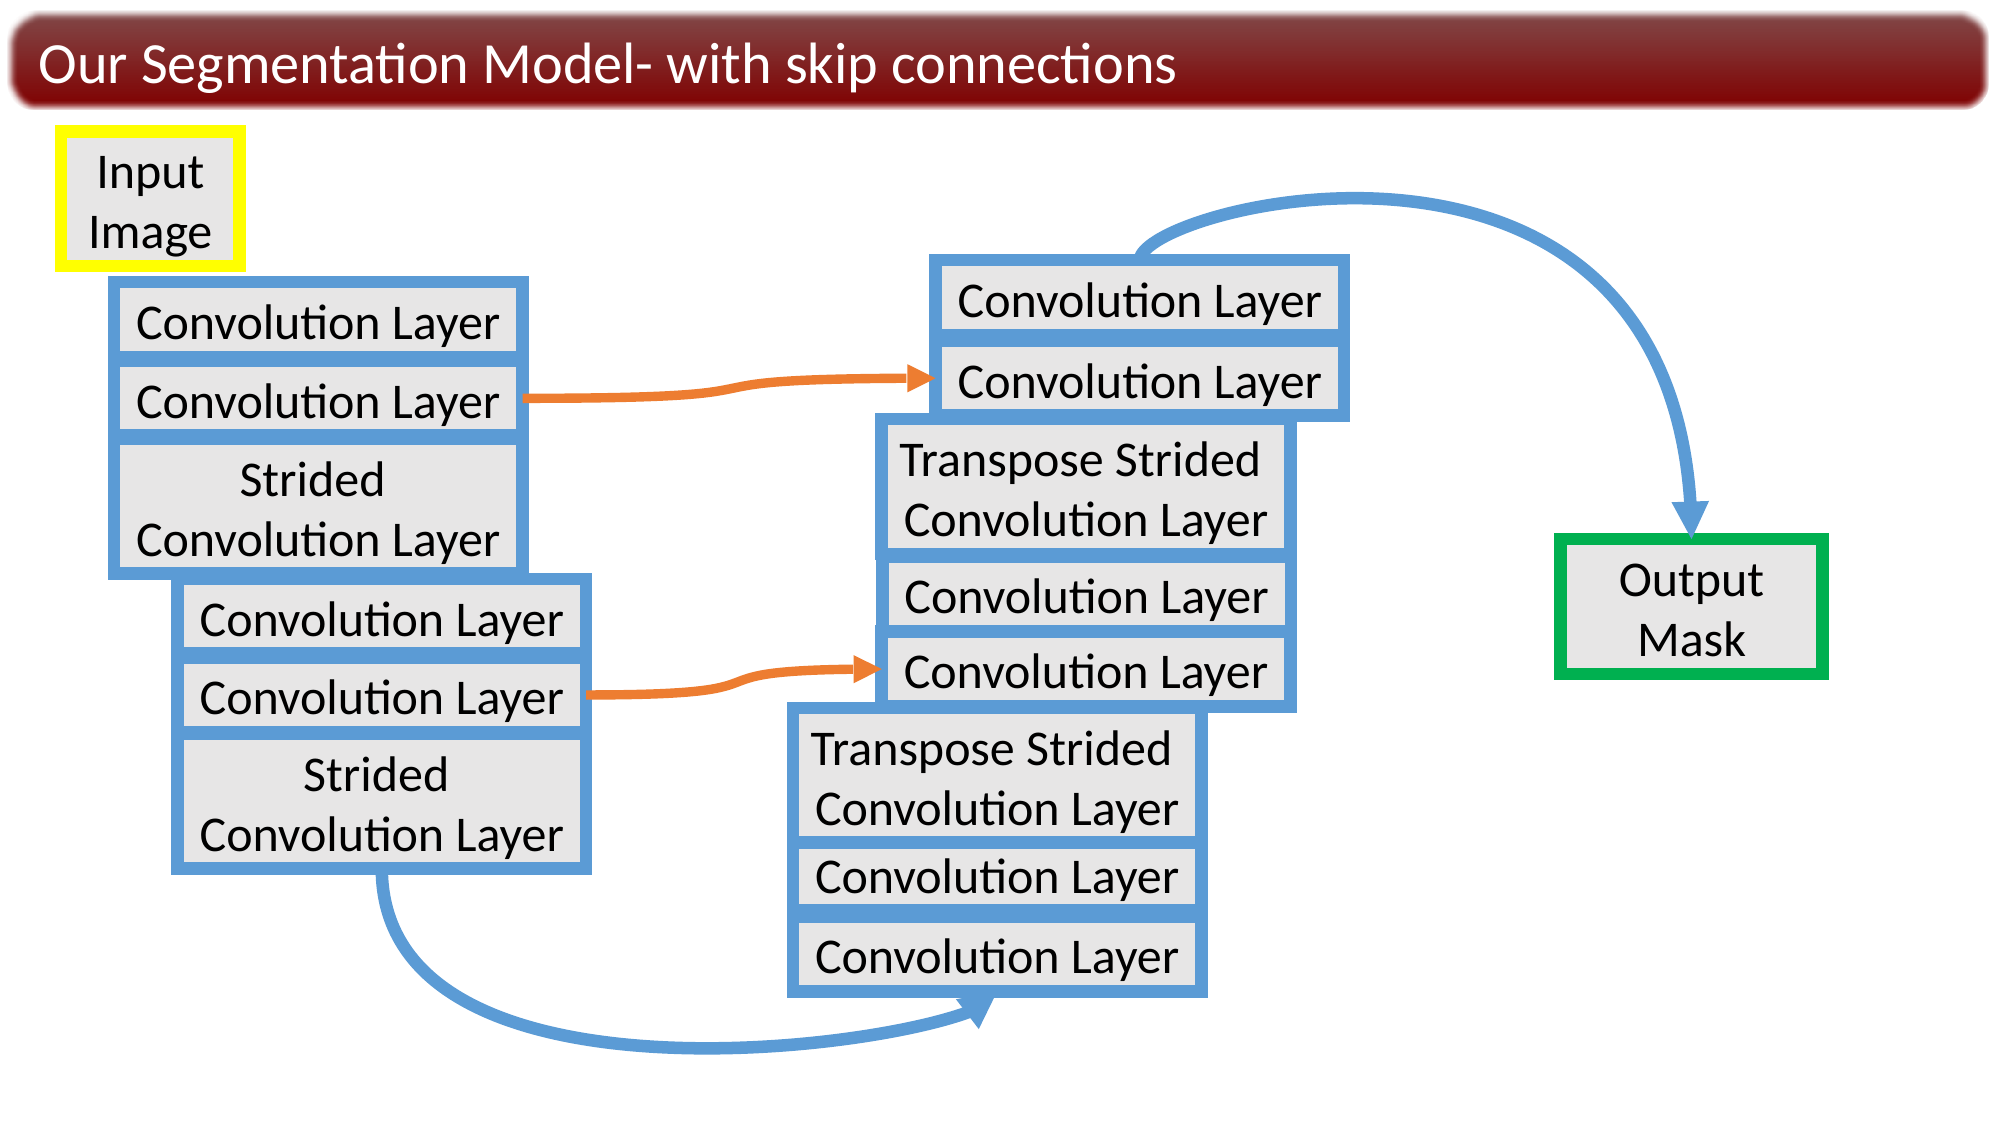

Our Segmentation Model- with skip connections
Input Image
Convolution Layer
Convolution Layer
Convolution Layer
Convolution Layer
Transpose Strided
Convolution Layer
Strided
Convolution Layer
Output Mask
Convolution Layer
Convolution Layer
Convolution Layer
Convolution Layer
Transpose Strided
Convolution Layer
Strided
Convolution Layer
Convolution Layer
Convolution Layer